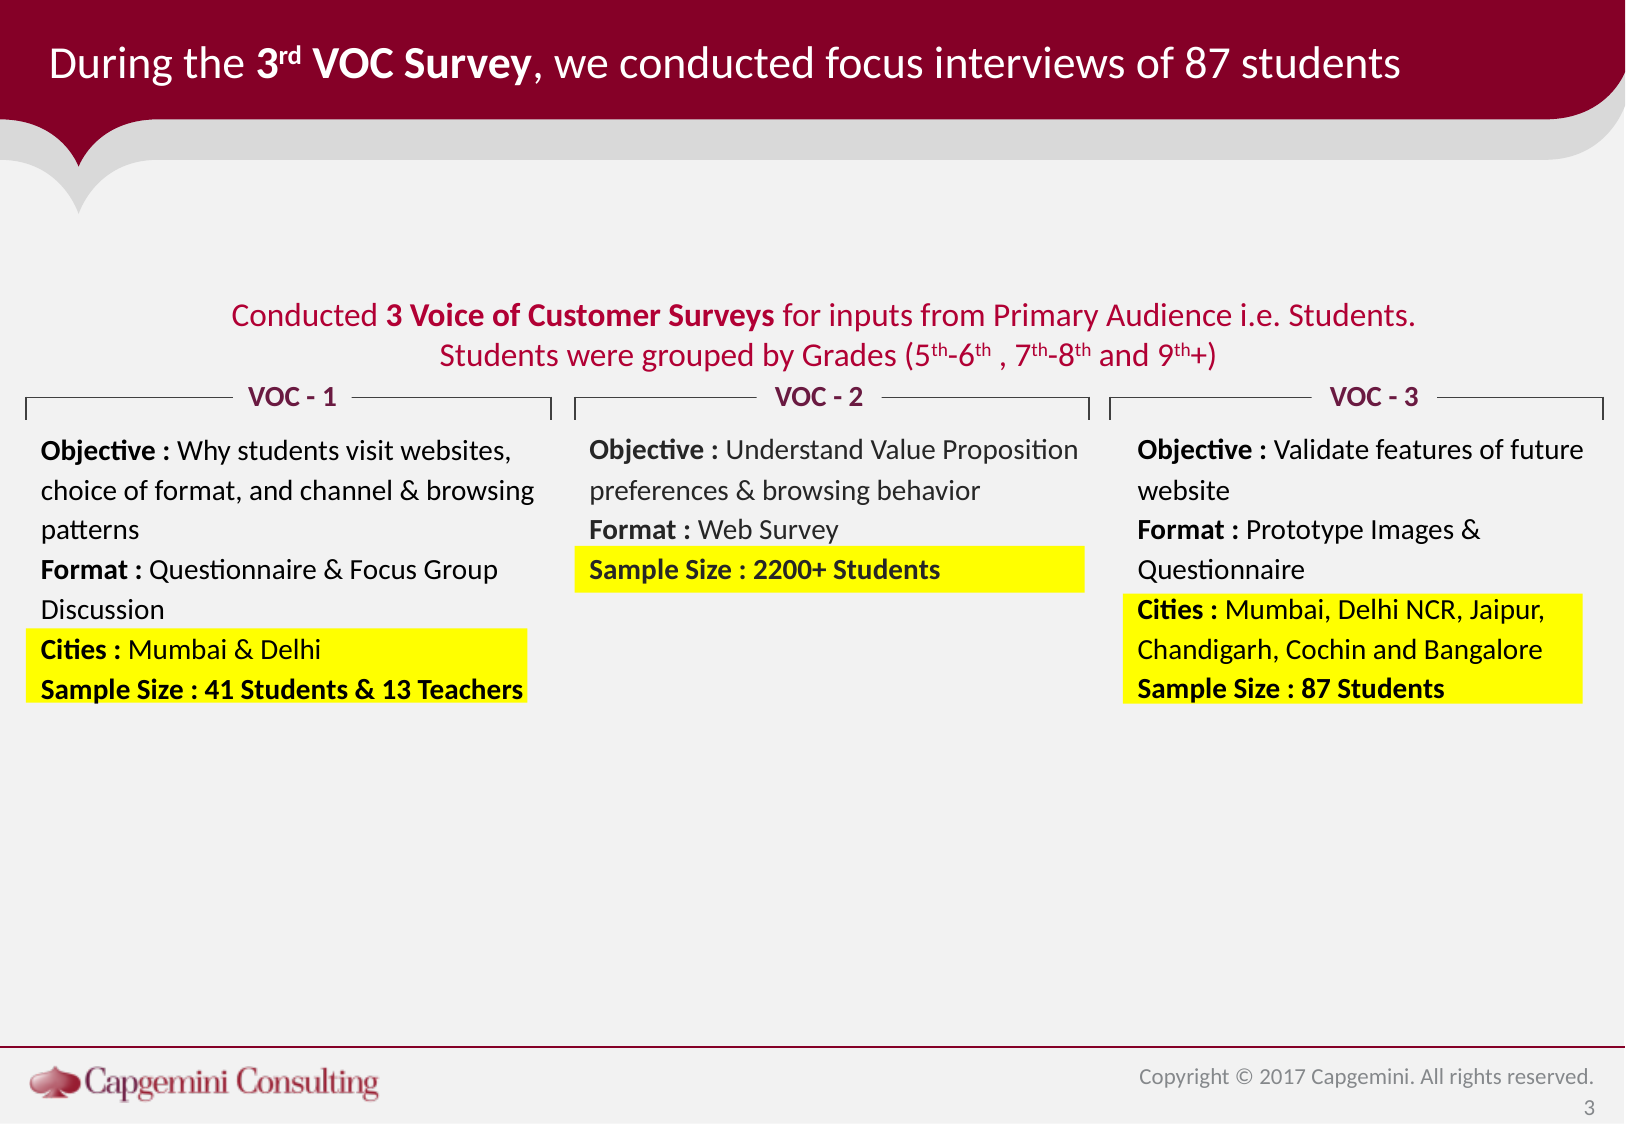

# During the 3rd VOC Survey, we conducted focus interviews of 87 students
Conducted 3 Voice of Customer Surveys for inputs from Primary Audience i.e. Students.
Students were grouped by Grades (5th-6th , 7th-8th and 9th+)
VOC - 1
VOC - 2
VOC - 3
|  |
| --- |
|  |
| --- |
|  |
| --- |
Objective : Validate features of future website
Format : Prototype Images & Questionnaire
Cities : Mumbai, Delhi NCR, Jaipur, Chandigarh, Cochin and Bangalore
Sample Size : 87 Students
Objective : Understand Value Proposition preferences & browsing behavior
Format : Web Survey
Sample Size : 2200+ Students
Objective : Why students visit websites, choice of format, and channel & browsing patterns
Format : Questionnaire & Focus Group Discussion
Cities : Mumbai & Delhi
Sample Size : 41 Students & 13 Teachers

Copyright © 2017 Capgemini. All rights reserved.
3